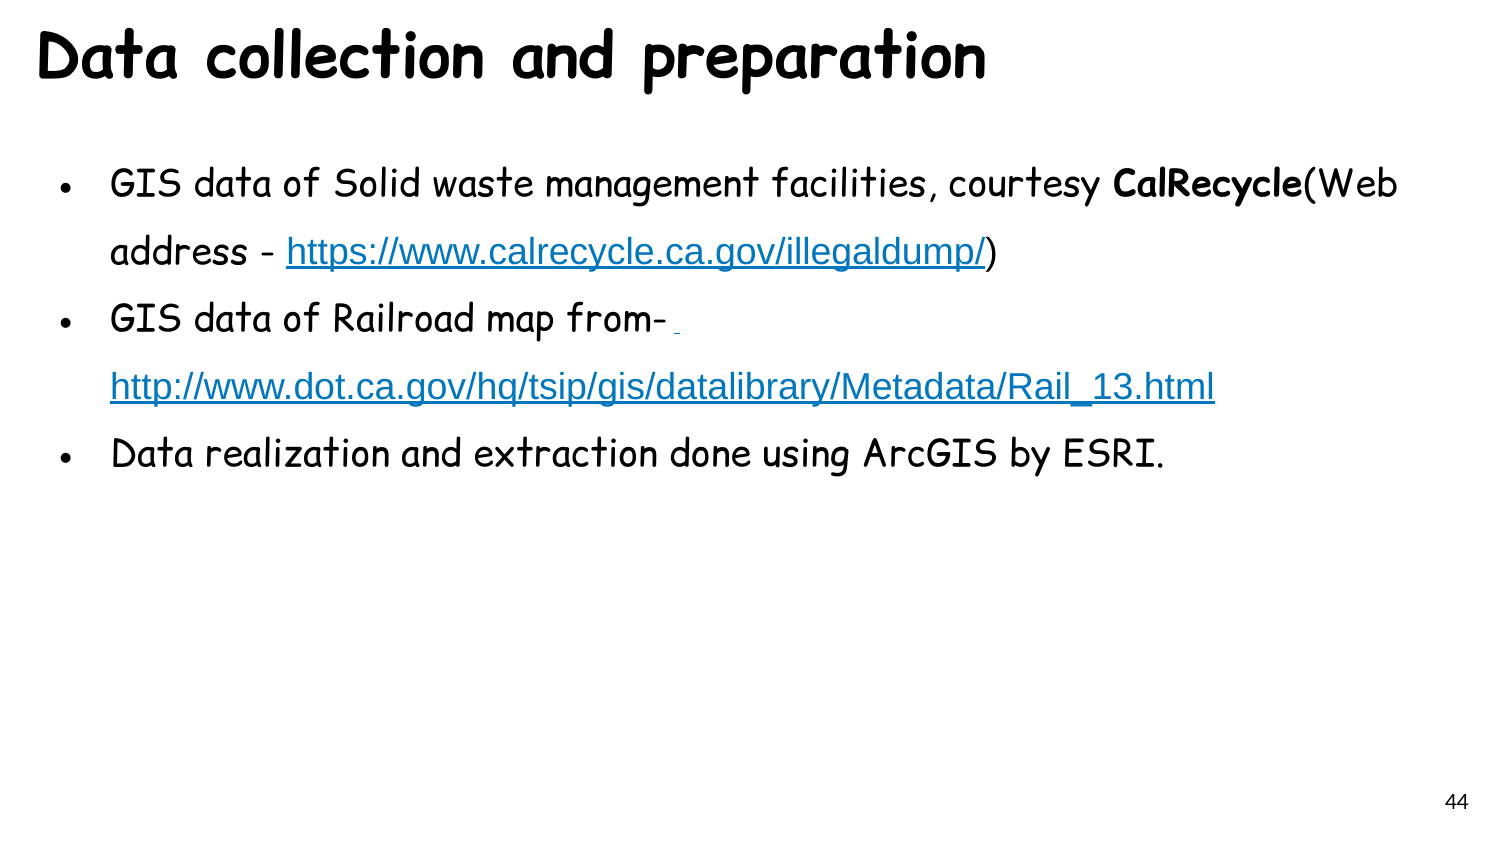

# Data collection and preparation
GIS data of Solid waste management facilities, courtesy CalRecycle(Web address - https://www.calrecycle.ca.gov/illegaldump/)
GIS data of Railroad map from-  http://www.dot.ca.gov/hq/tsip/gis/datalibrary/Metadata/Rail_13.html
Data realization and extraction done using ArcGIS by ESRI.
44